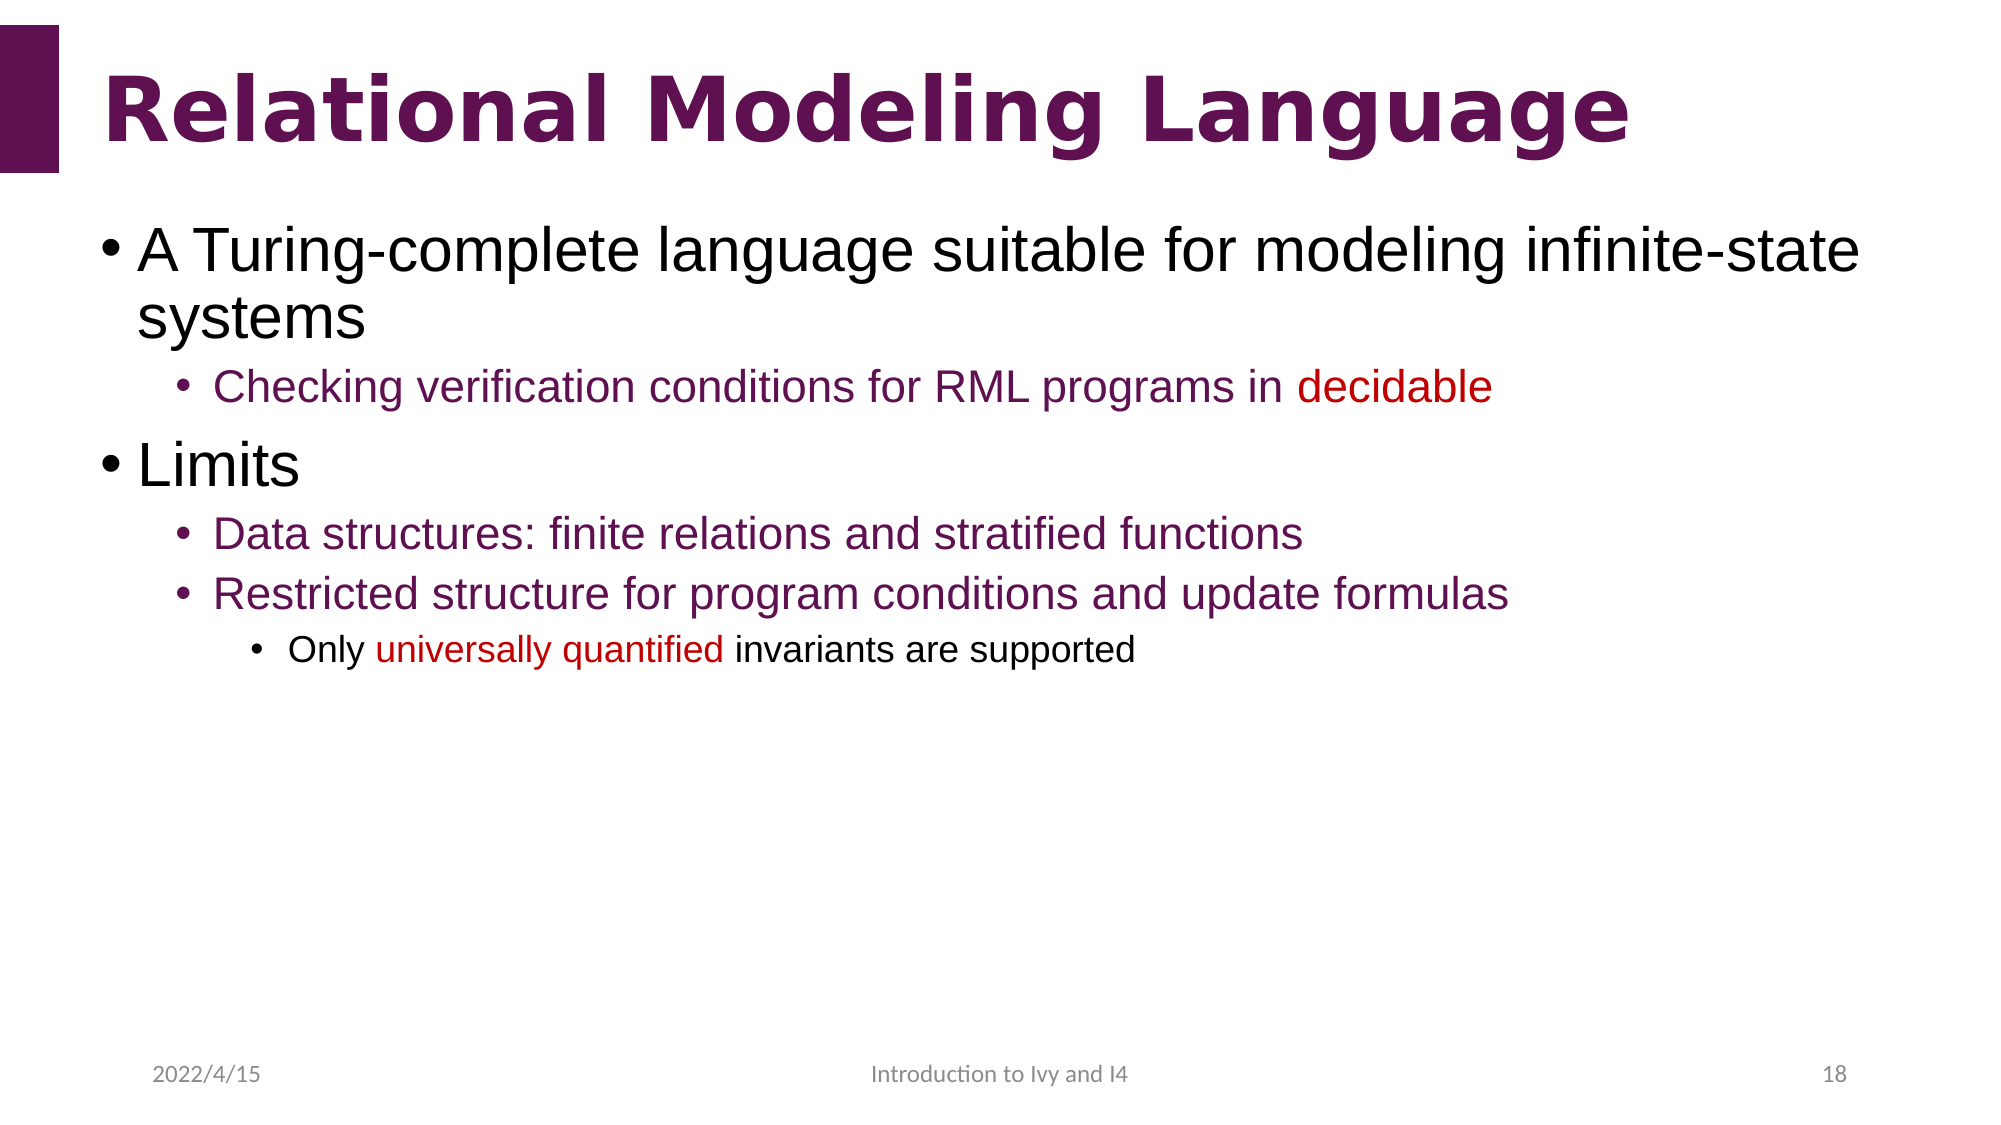

# Relational Modeling Language
A Turing-complete language suitable for modeling infinite-state systems
Checking verification conditions for RML programs in decidable
Limits
Data structures: finite relations and stratified functions
Restricted structure for program conditions and update formulas
Only universally quantified invariants are supported
2022/4/15
Introduction to Ivy and I4
18